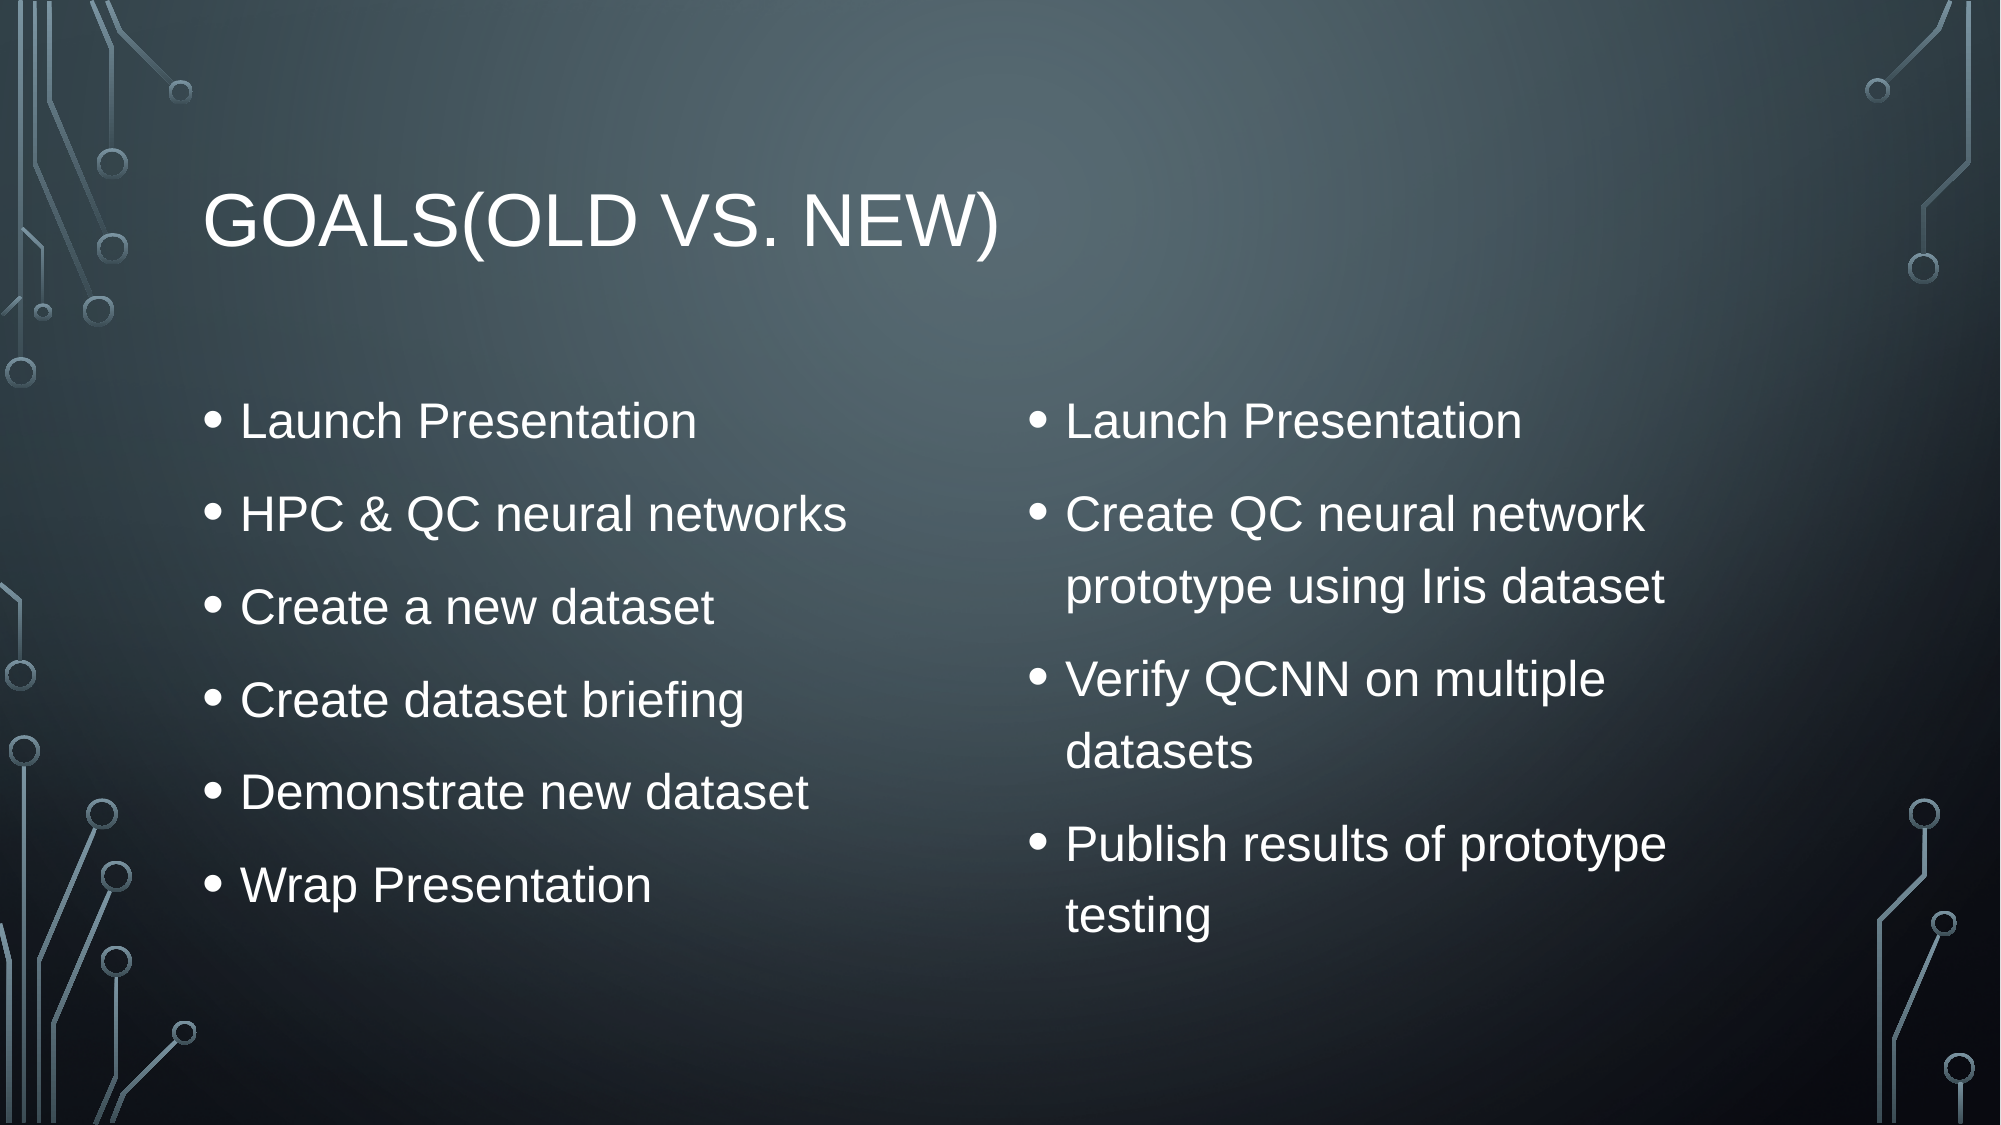

# Goals(old vs. New)
Launch Presentation
HPC & QC neural networks
Create a new dataset
Create dataset briefing
Demonstrate new dataset
Wrap Presentation
Launch Presentation
Create QC neural network prototype using Iris dataset
Verify QCNN on multiple datasets
Publish results of prototype testing